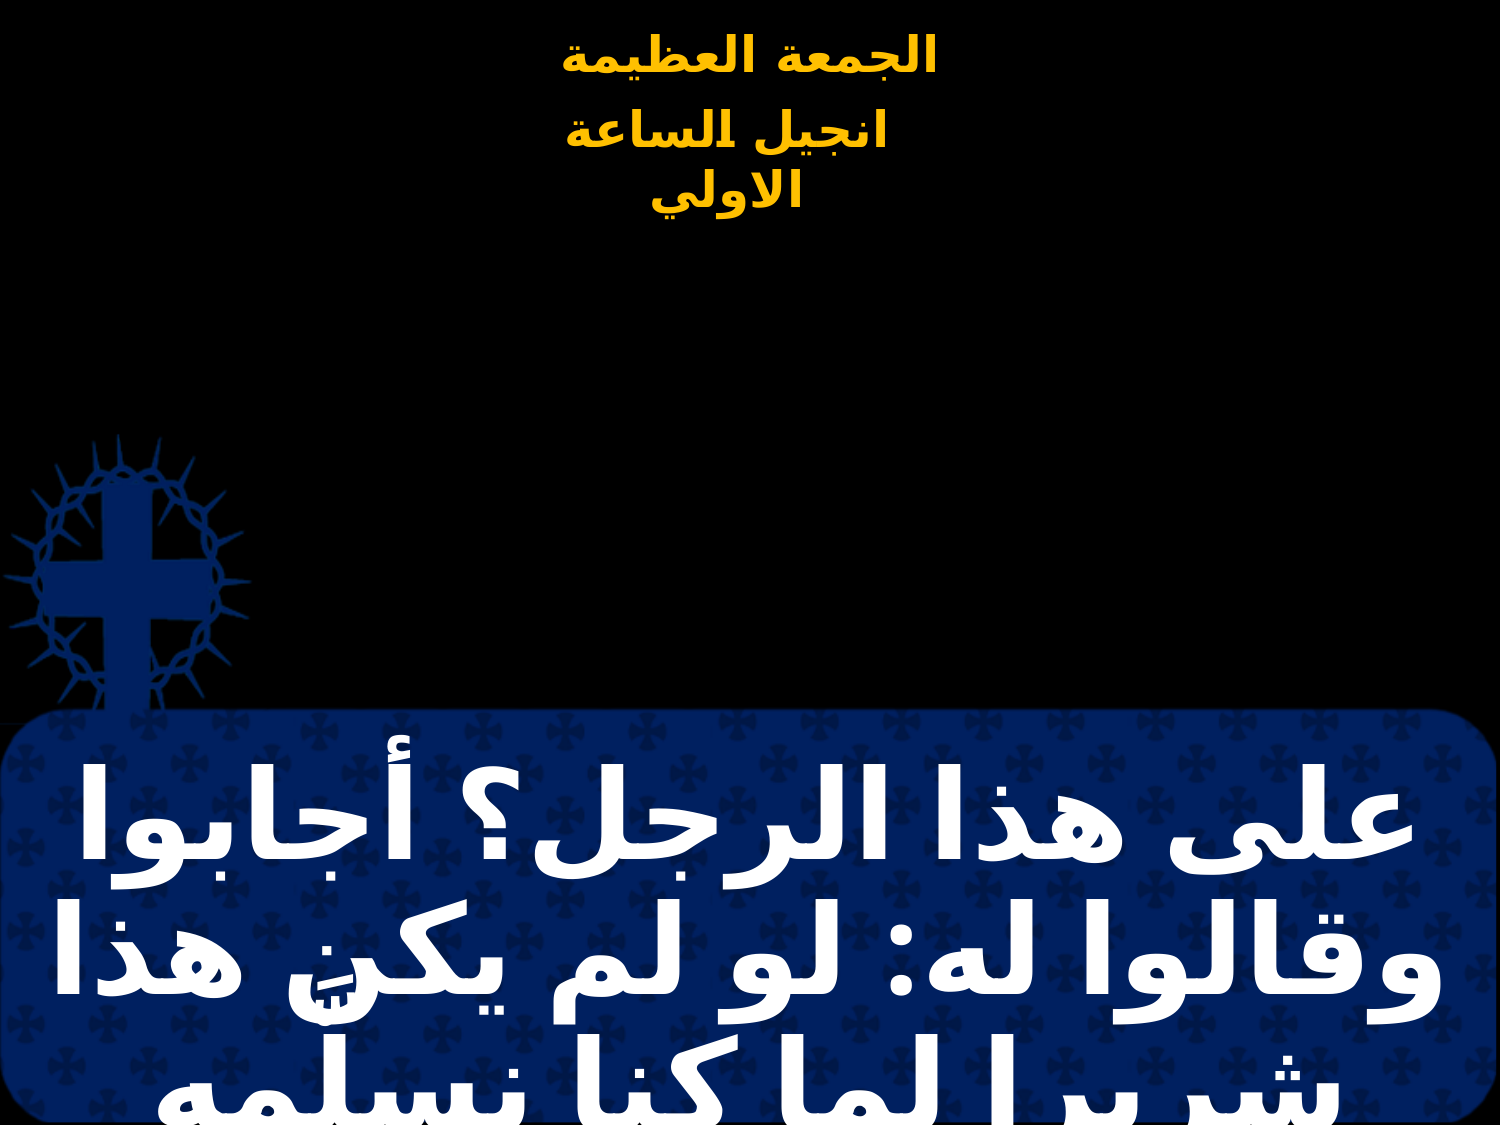

# على هذا الرجل؟ أجابوا وقالوا له: لو لم يكن هذا شريرا لما كنا نسلَّمه إليك